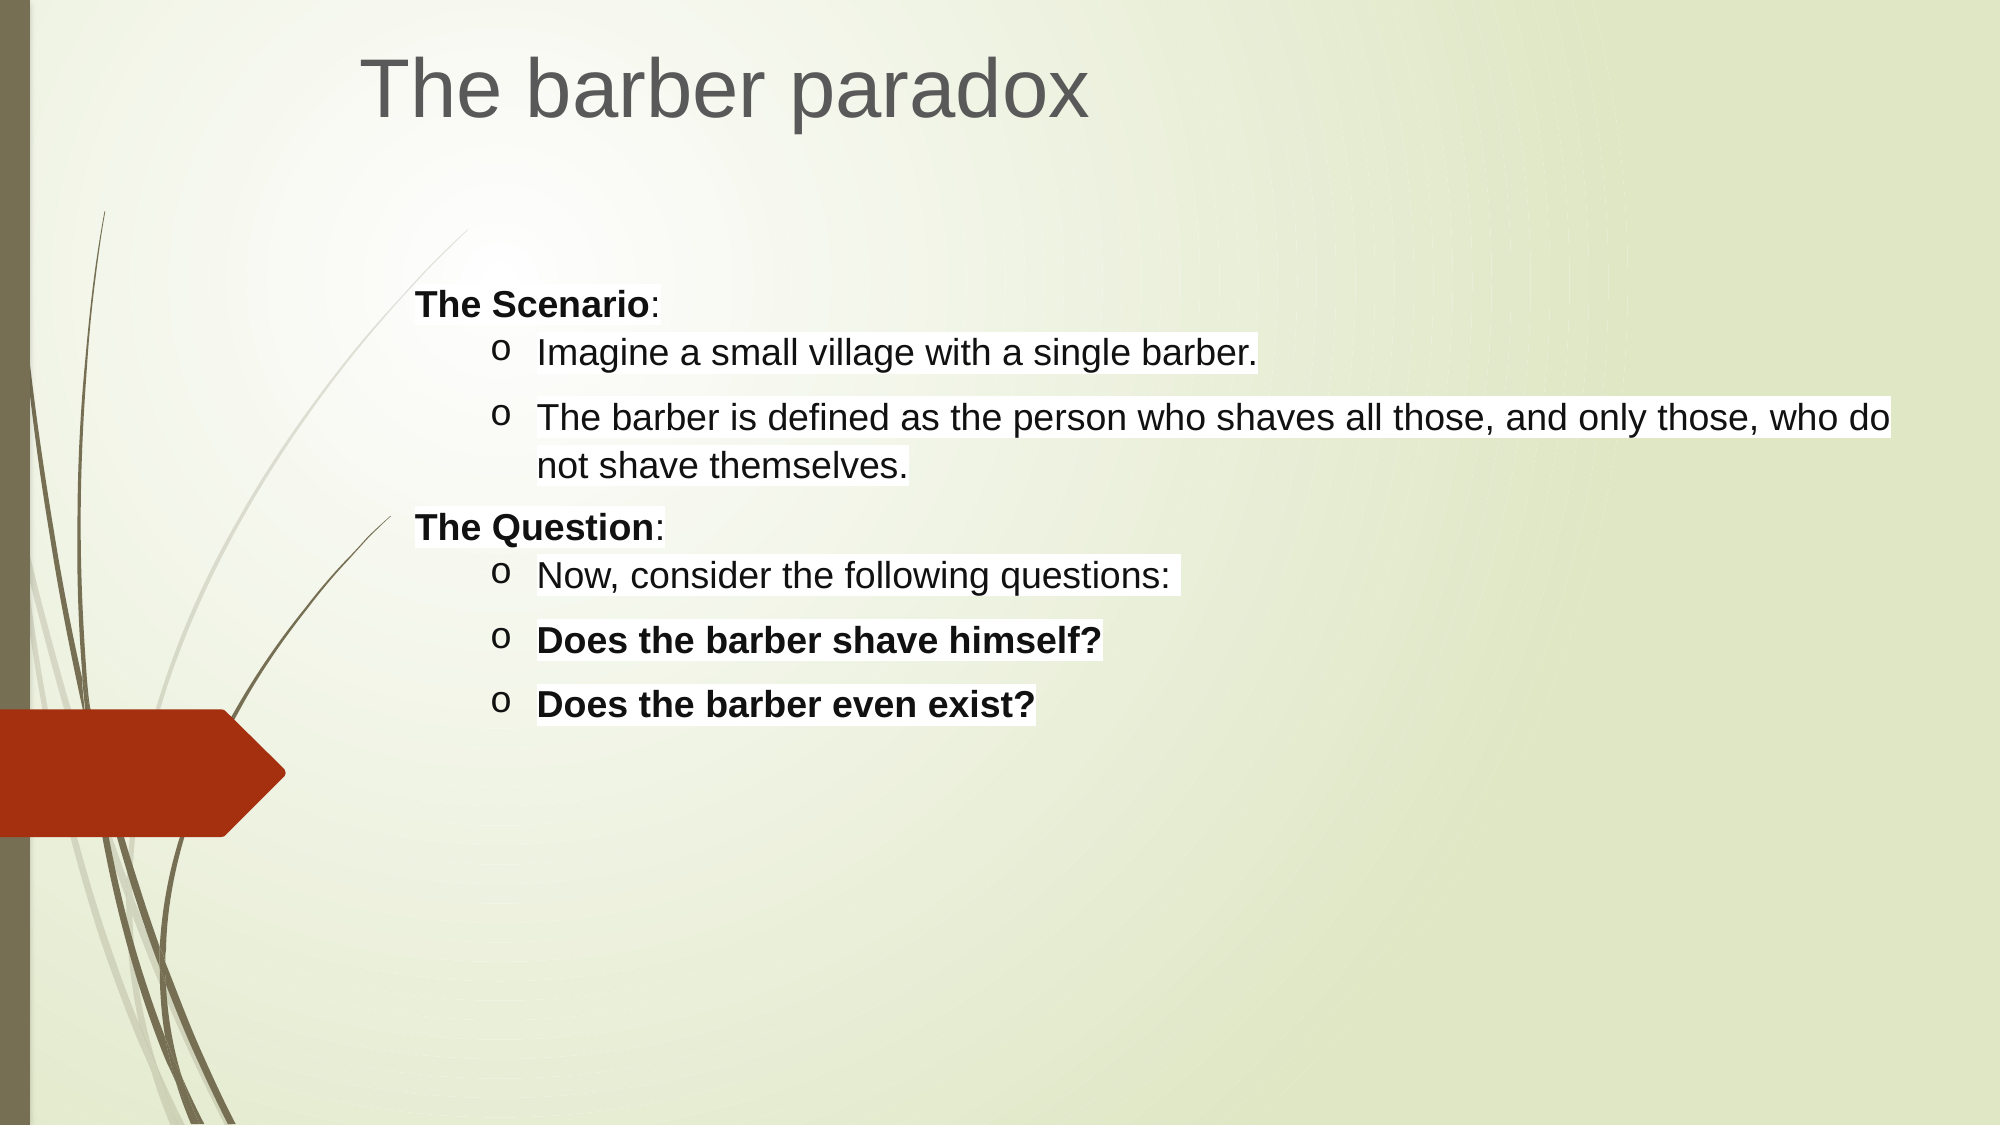

The barber paradox
The Scenario:
Imagine a small village with a single barber.
The barber is defined as the person who shaves all those, and only those, who do not shave themselves.
The Question:
Now, consider the following questions:
Does the barber shave himself?
Does the barber even exist?